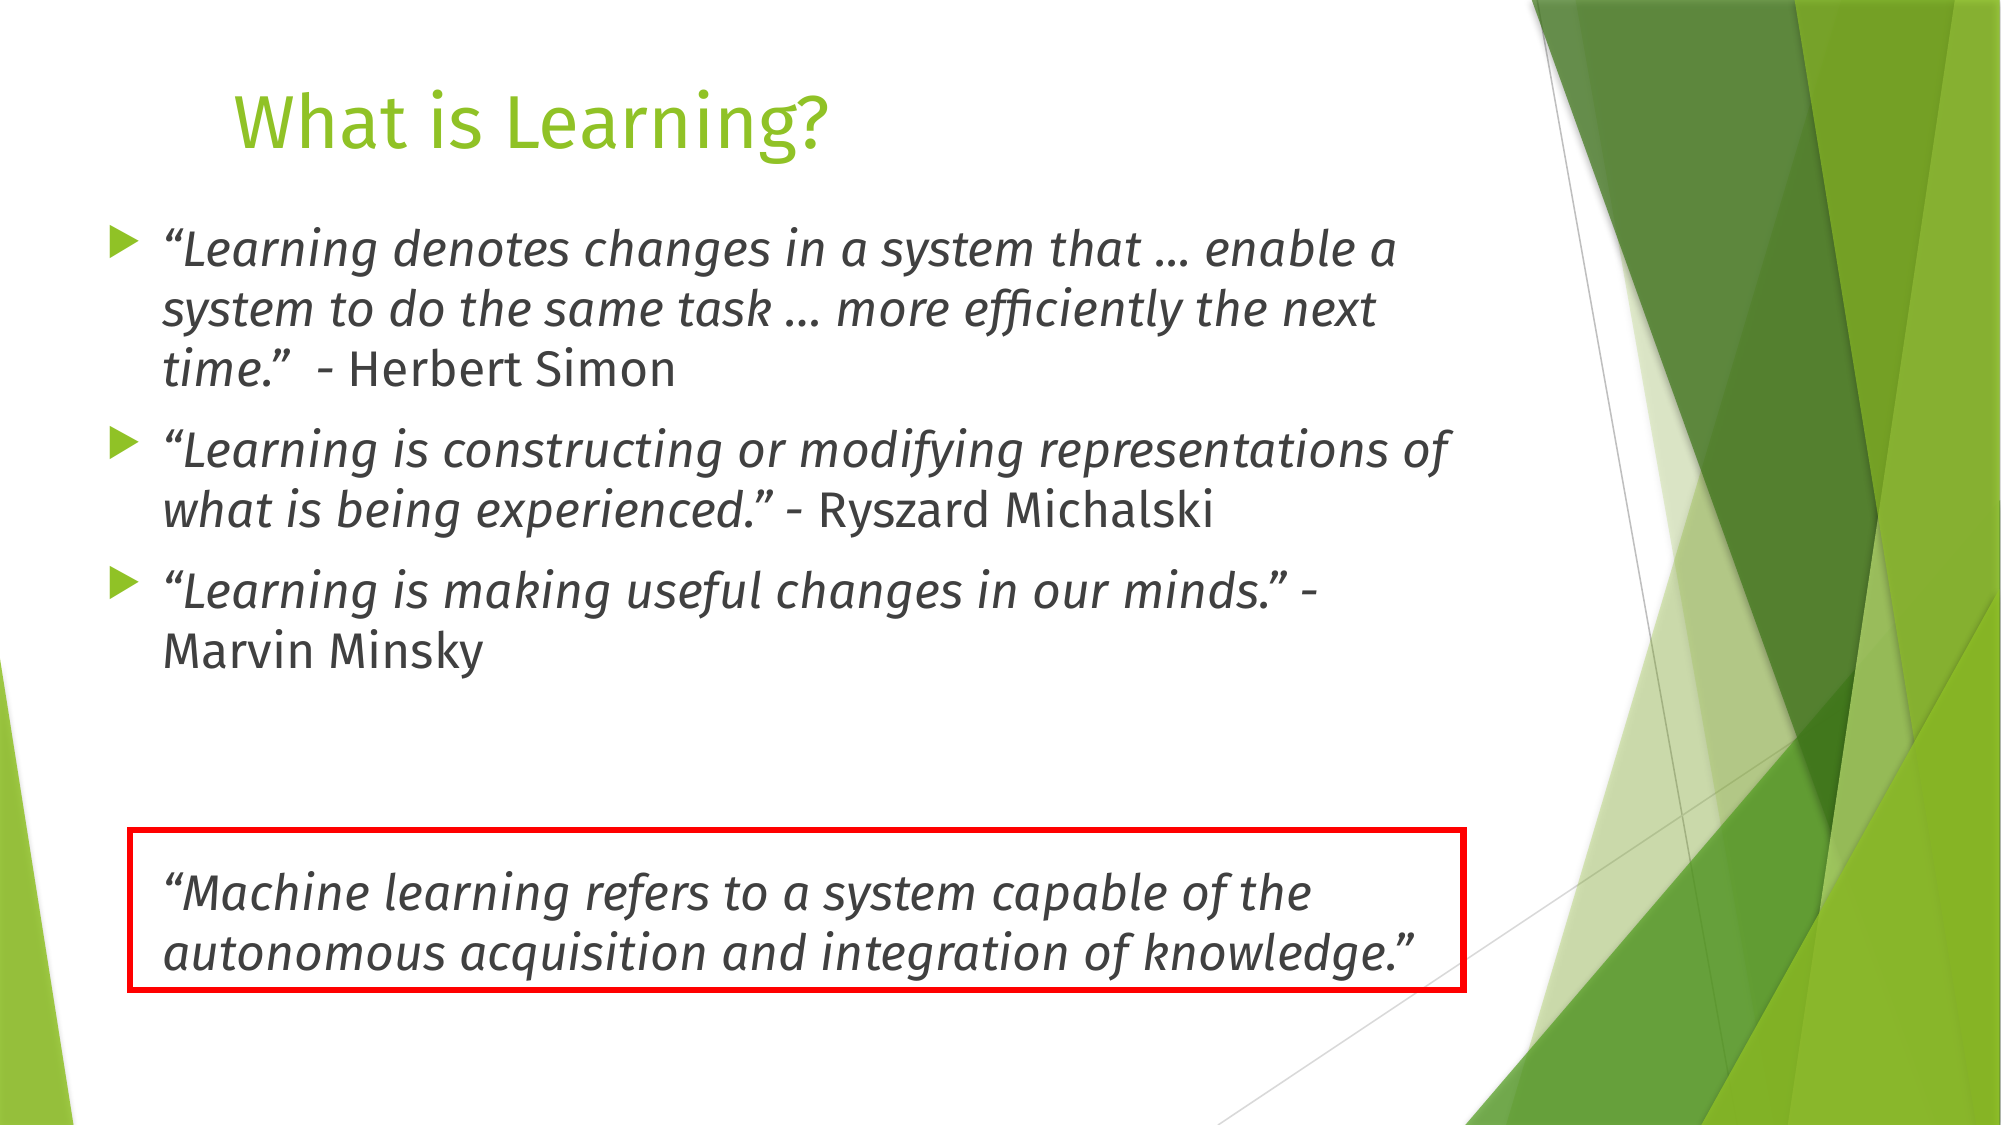

# What is Learning?
“Learning denotes changes in a system that ... enable a system to do the same task … more efficiently the next time.”  - Herbert Simon
“Learning is constructing or modifying representations of what is being experienced.” - Ryszard Michalski
“Learning is making useful changes in our minds.” - Marvin Minsky

	“Machine learning refers to a system capable of the autonomous acquisition and integration of knowledge.”